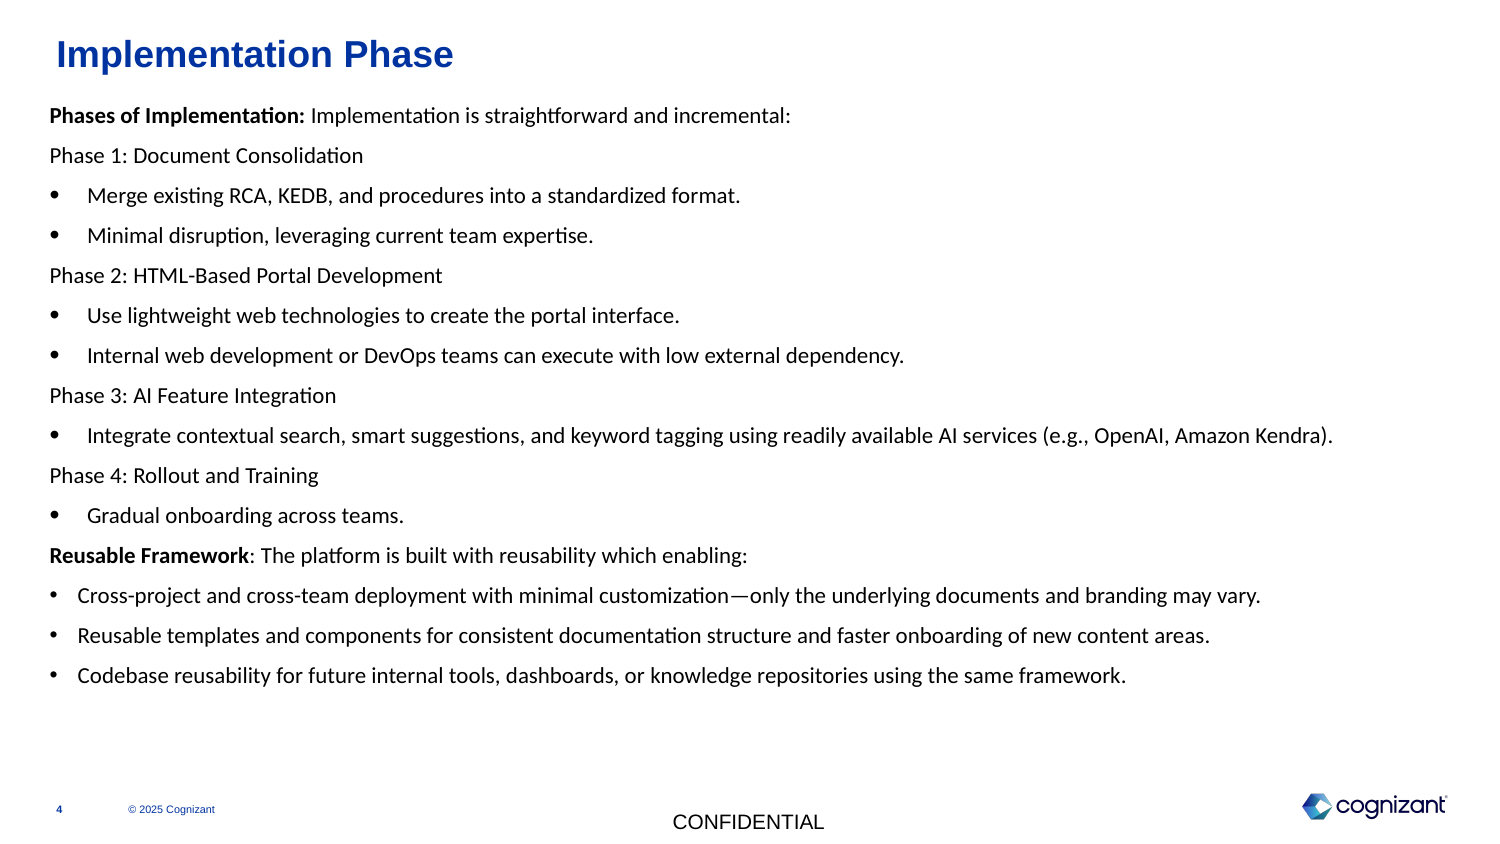

# Implementation Phase
Phases of Implementation: Implementation is straightforward and incremental:
Phase 1: Document Consolidation
Merge existing RCA, KEDB, and procedures into a standardized format.
Minimal disruption, leveraging current team expertise.
Phase 2: HTML-Based Portal Development
Use lightweight web technologies to create the portal interface.
Internal web development or DevOps teams can execute with low external dependency.
Phase 3: AI Feature Integration
Integrate contextual search, smart suggestions, and keyword tagging using readily available AI services (e.g., OpenAI, Amazon Kendra).
Phase 4: Rollout and Training
Gradual onboarding across teams.
Reusable Framework: The platform is built with reusability which enabling:
Cross-project and cross-team deployment with minimal customization—only the underlying documents and branding may vary.
Reusable templates and components for consistent documentation structure and faster onboarding of new content areas.
Codebase reusability for future internal tools, dashboards, or knowledge repositories using the same framework.

© 2025 Cognizant
4